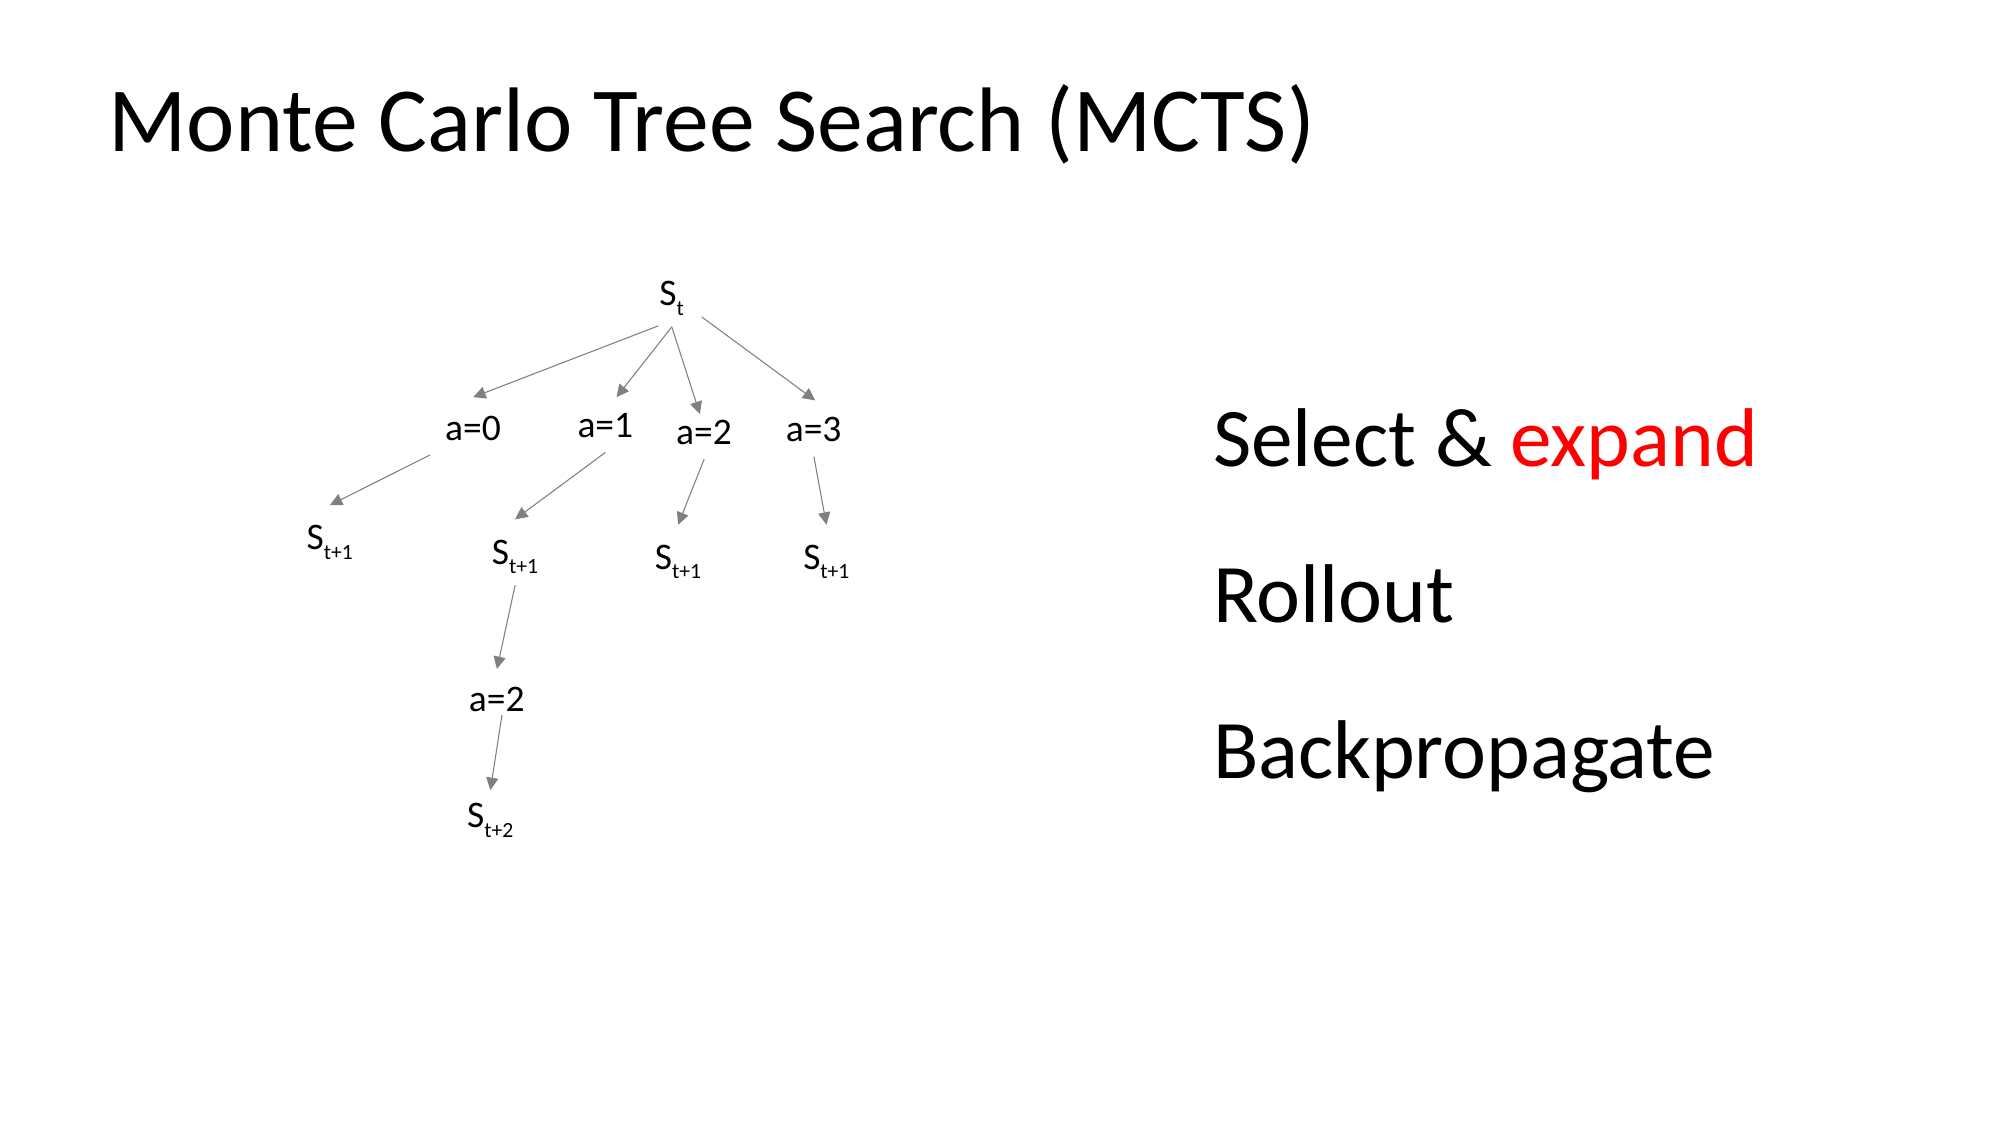

Monte Carlo Tree Search (MCTS)
St
Select & expand
a=1
a=0
a=3
a=2
St+1
St+1
St+1
St+1
Rollout
a=2
Backpropagate
St+2